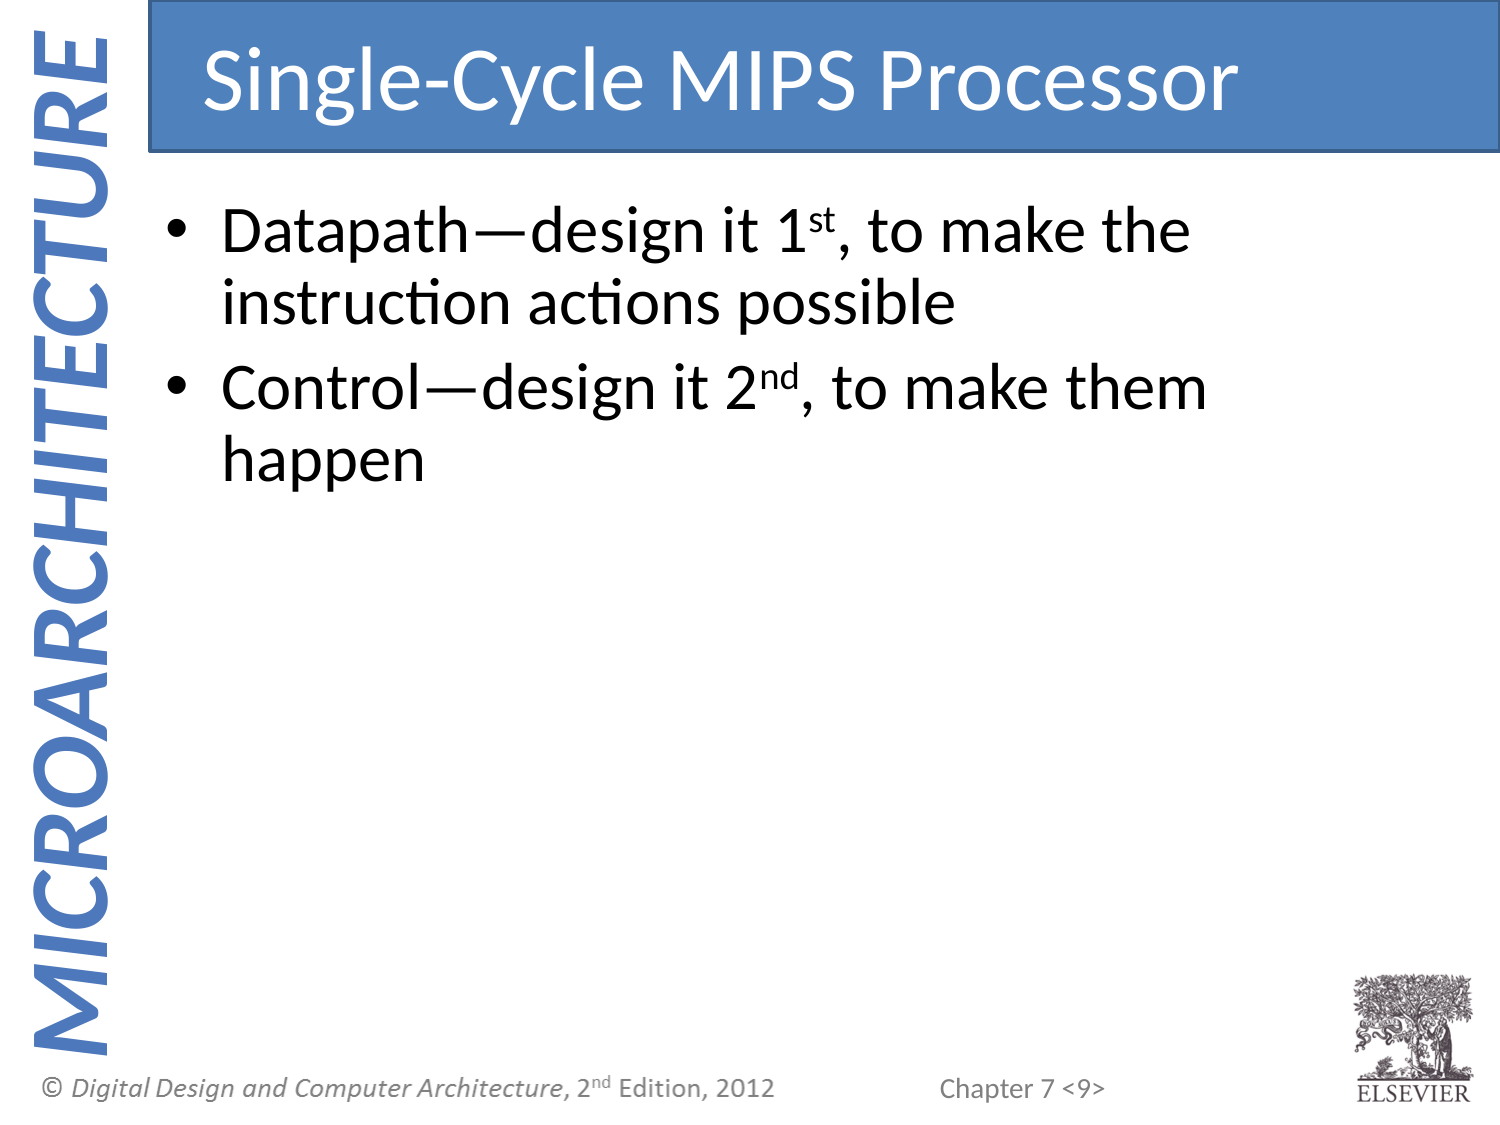

Single-Cycle MIPS Processor
Datapath—design it 1st, to make the instruction actions possible
Control—design it 2nd, to make them happen